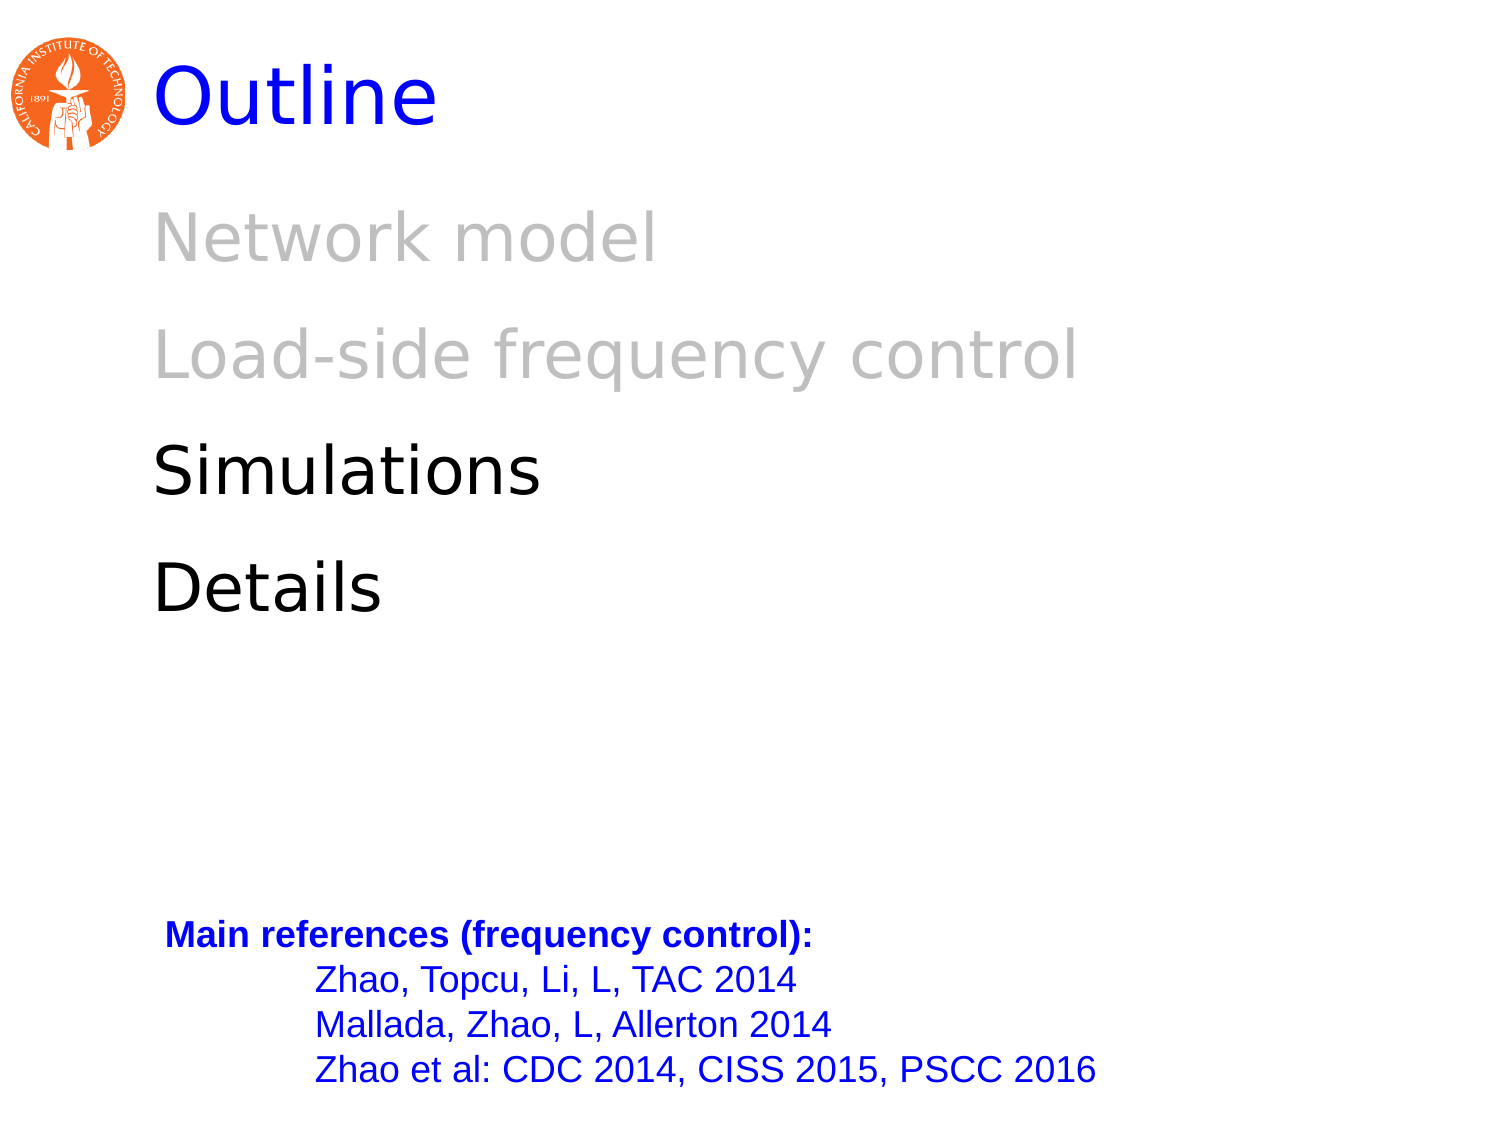

# Outline
Network model

Load-side frequency control

Simulations

Details

Main references (frequency control):
	Zhao, Topcu, Li, L, TAC 2014
	Mallada, Zhao, L, Allerton 2014
	Zhao et al: CDC 2014, CISS 2015, PSCC 2016